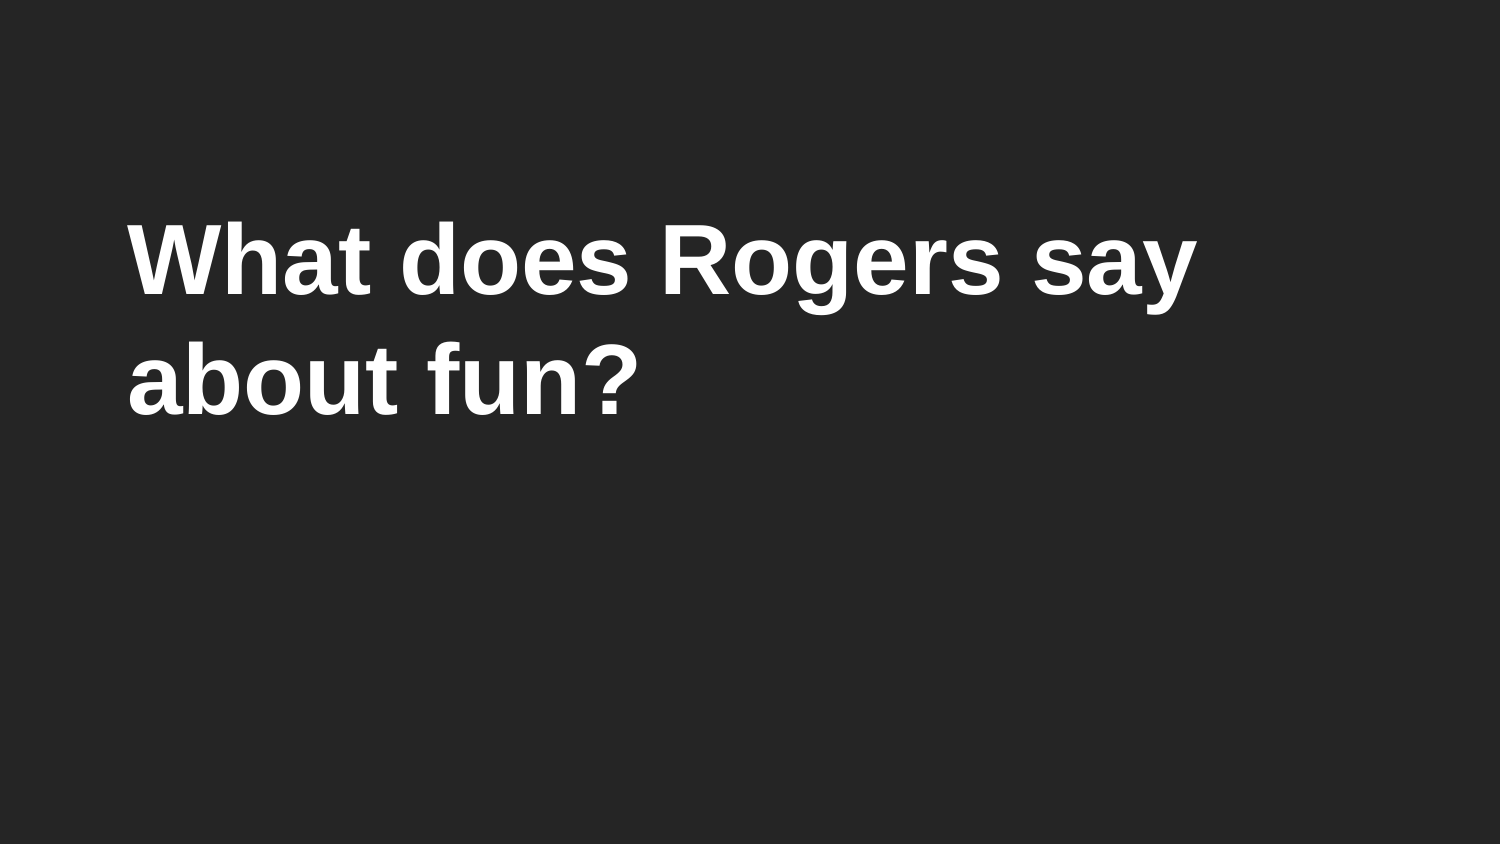

# What does Rogers say about fun?